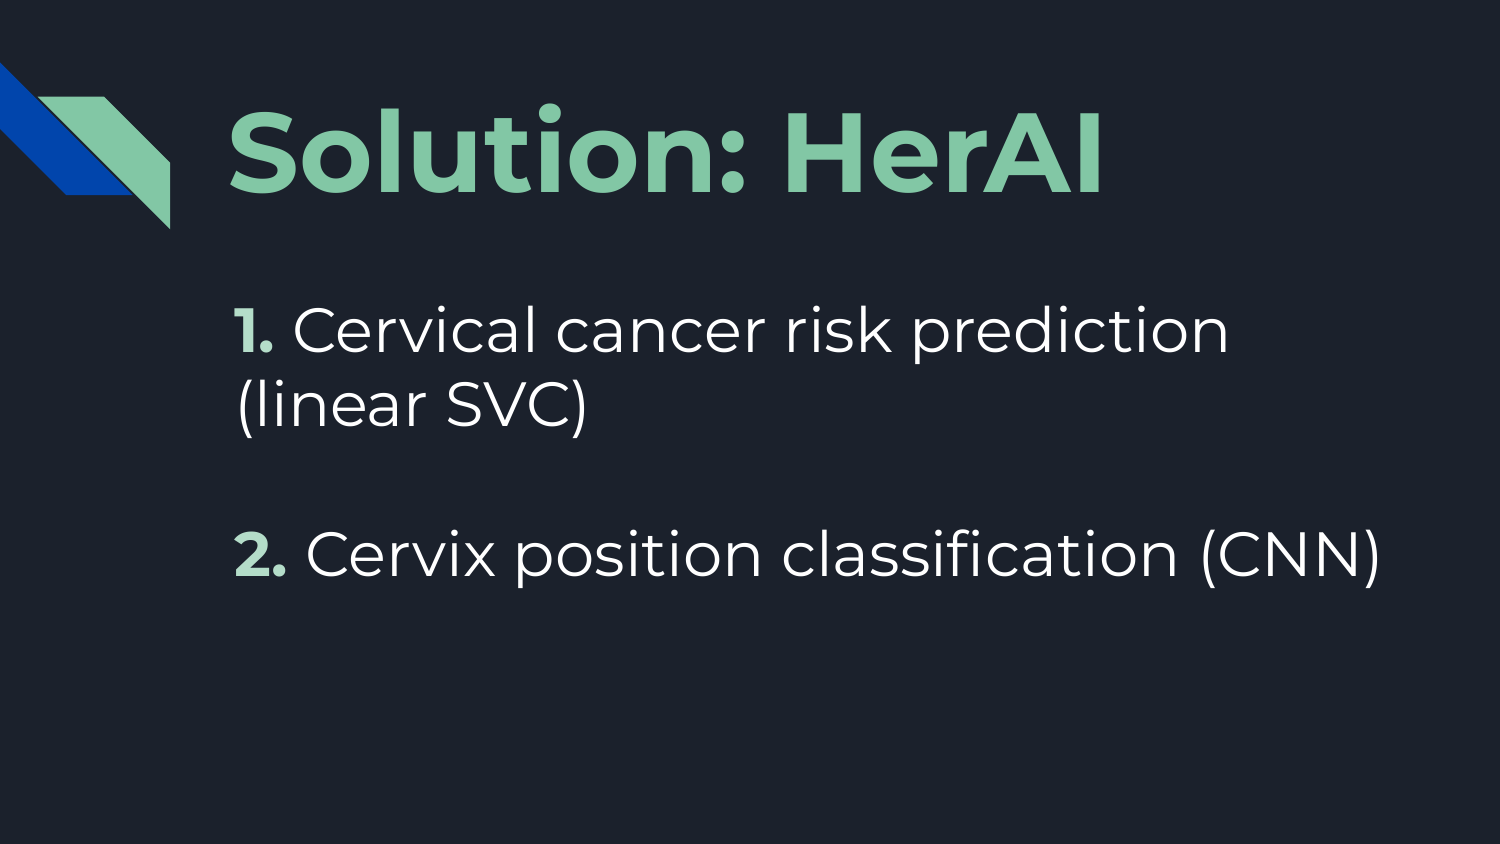

# Solution: HerAI
1. Cervical cancer risk prediction (linear SVC)
2. Cervix position classification (CNN)